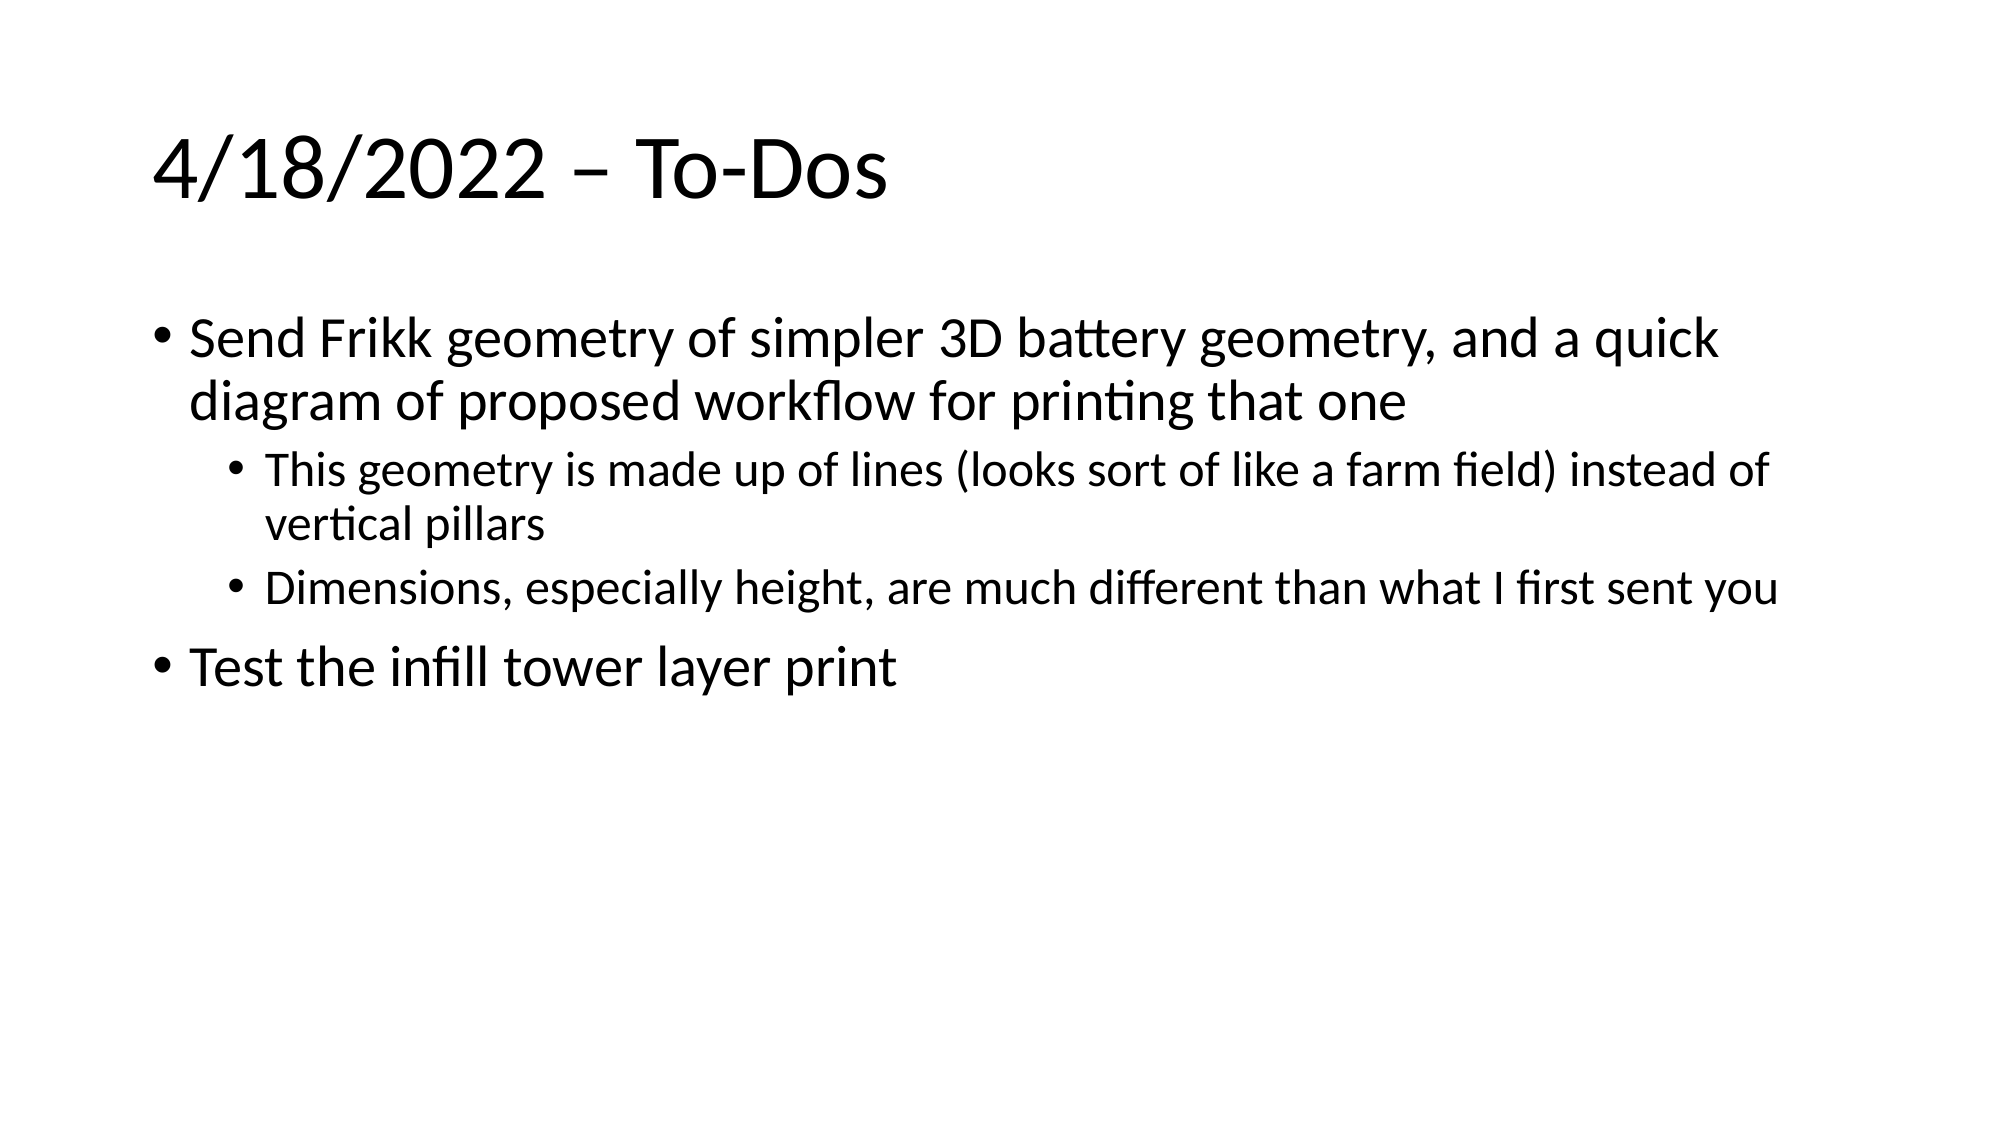

# 4/18/2022 – To-Dos
Send Frikk geometry of simpler 3D battery geometry, and a quick diagram of proposed workflow for printing that one
This geometry is made up of lines (looks sort of like a farm field) instead of vertical pillars
Dimensions, especially height, are much different than what I first sent you
Test the infill tower layer print